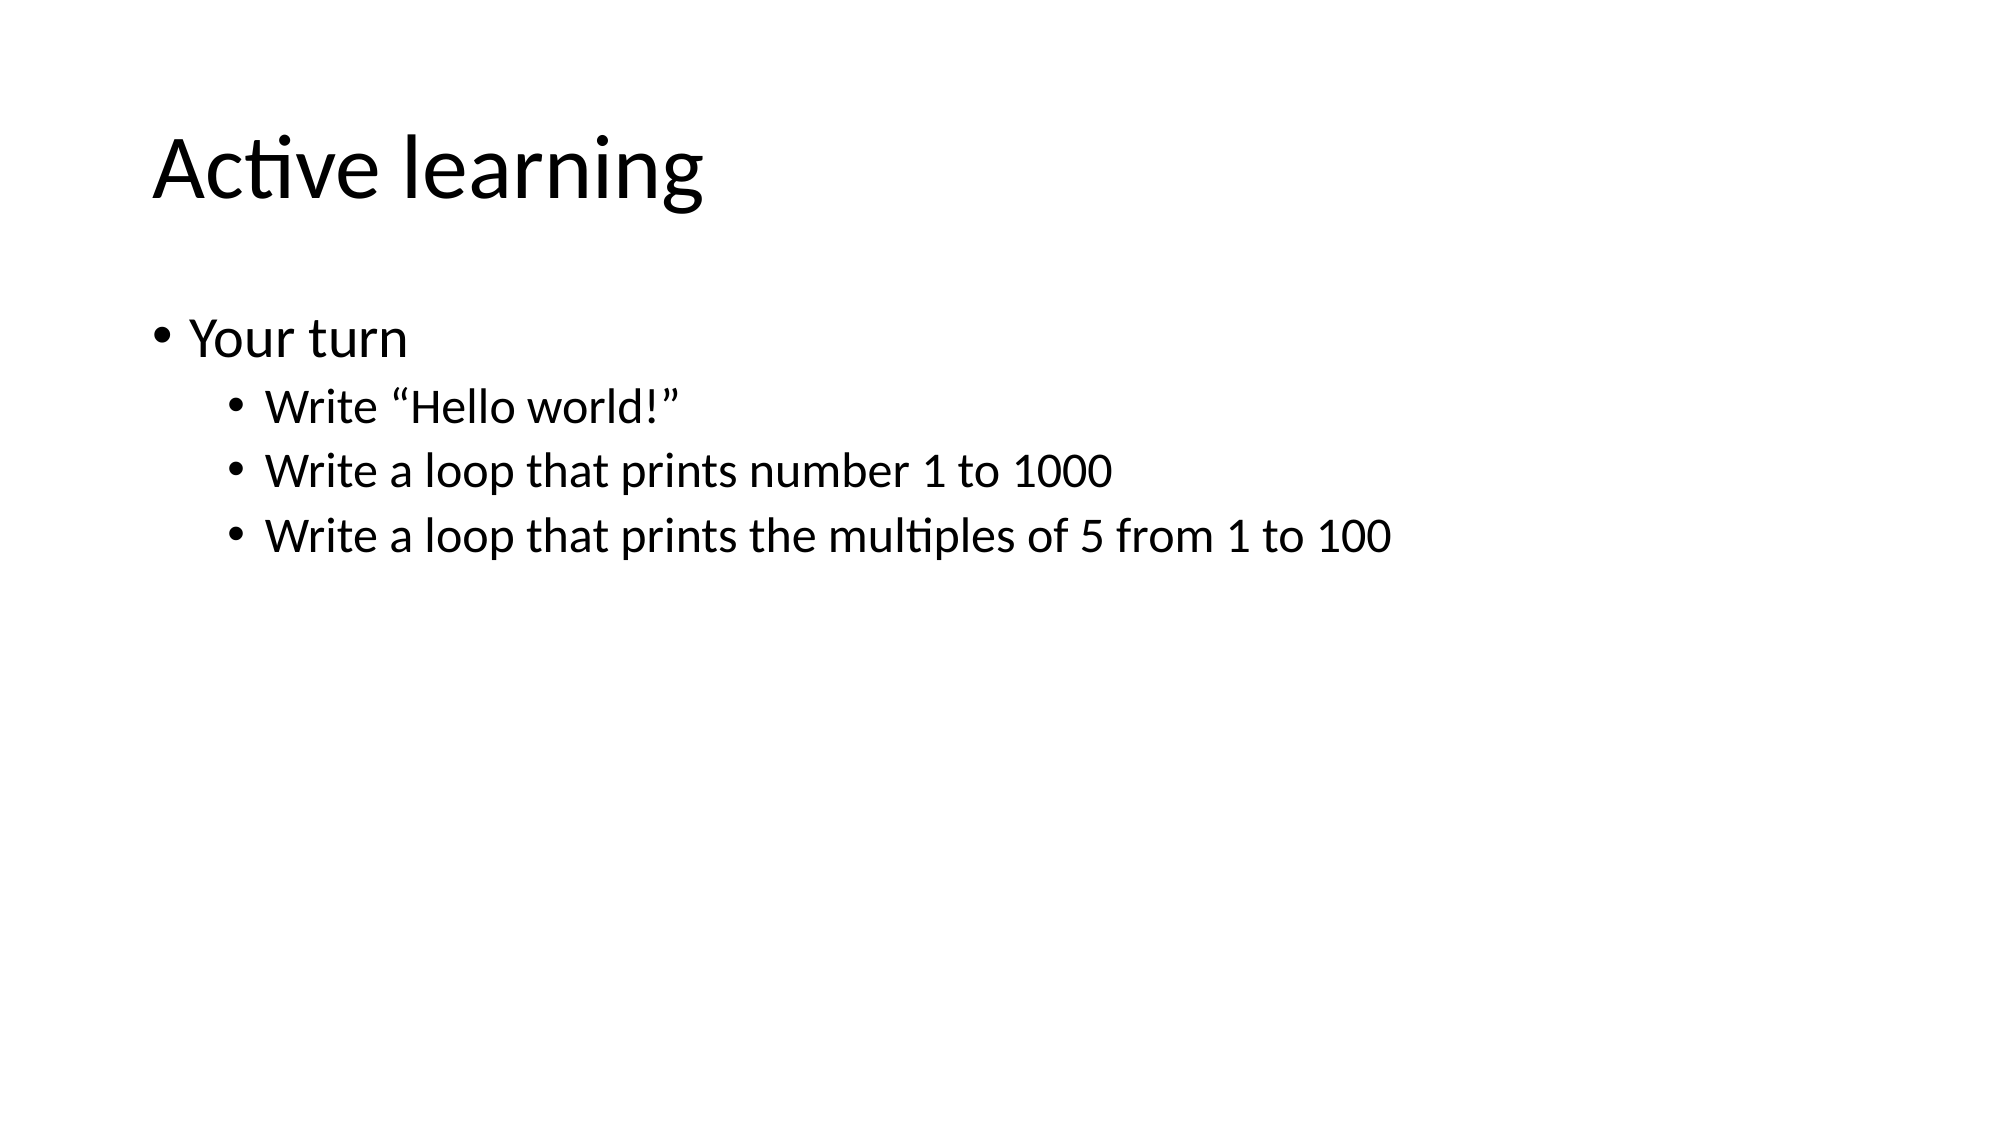

# Active learning
Your turn
Write “Hello world!”
Write a loop that prints number 1 to 1000
Write a loop that prints the multiples of 5 from 1 to 100